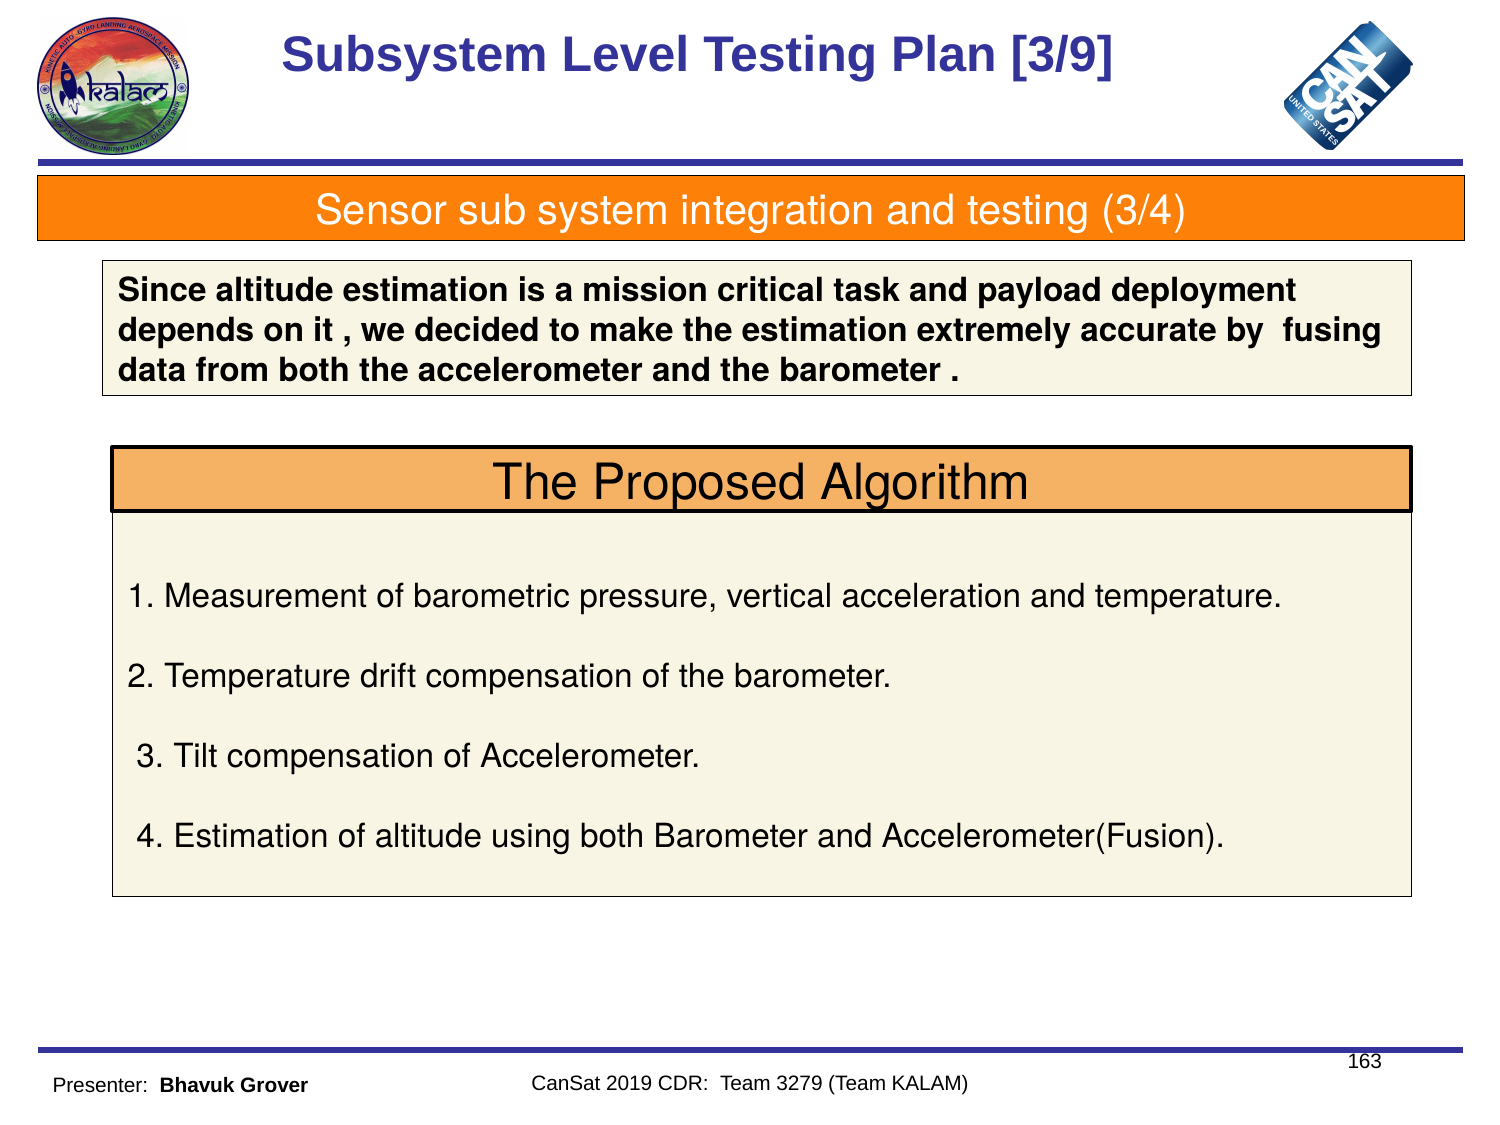

Subsystem Level Testing Plan [3/9]
Sensor sub system integration and testing (3/4)
Since altitude estimation is a mission critical task and payload deployment depends on it , we decided to make the estimation extremely accurate by  fusing data from both the accelerometer and the barometer .

1. Measurement of barometric pressure, vertical acceleration and temperature.

2. Temperature drift compensation of the barometer.

 3. Tilt compensation of Accelerometer.

 4. Estimation of altitude using both Barometer and Accelerometer(Fusion).

The Proposed Algorithm
163
CanSat 2019 CDR:  Team 3279 (Team KALAM)
Presenter:  Bhavuk Grover